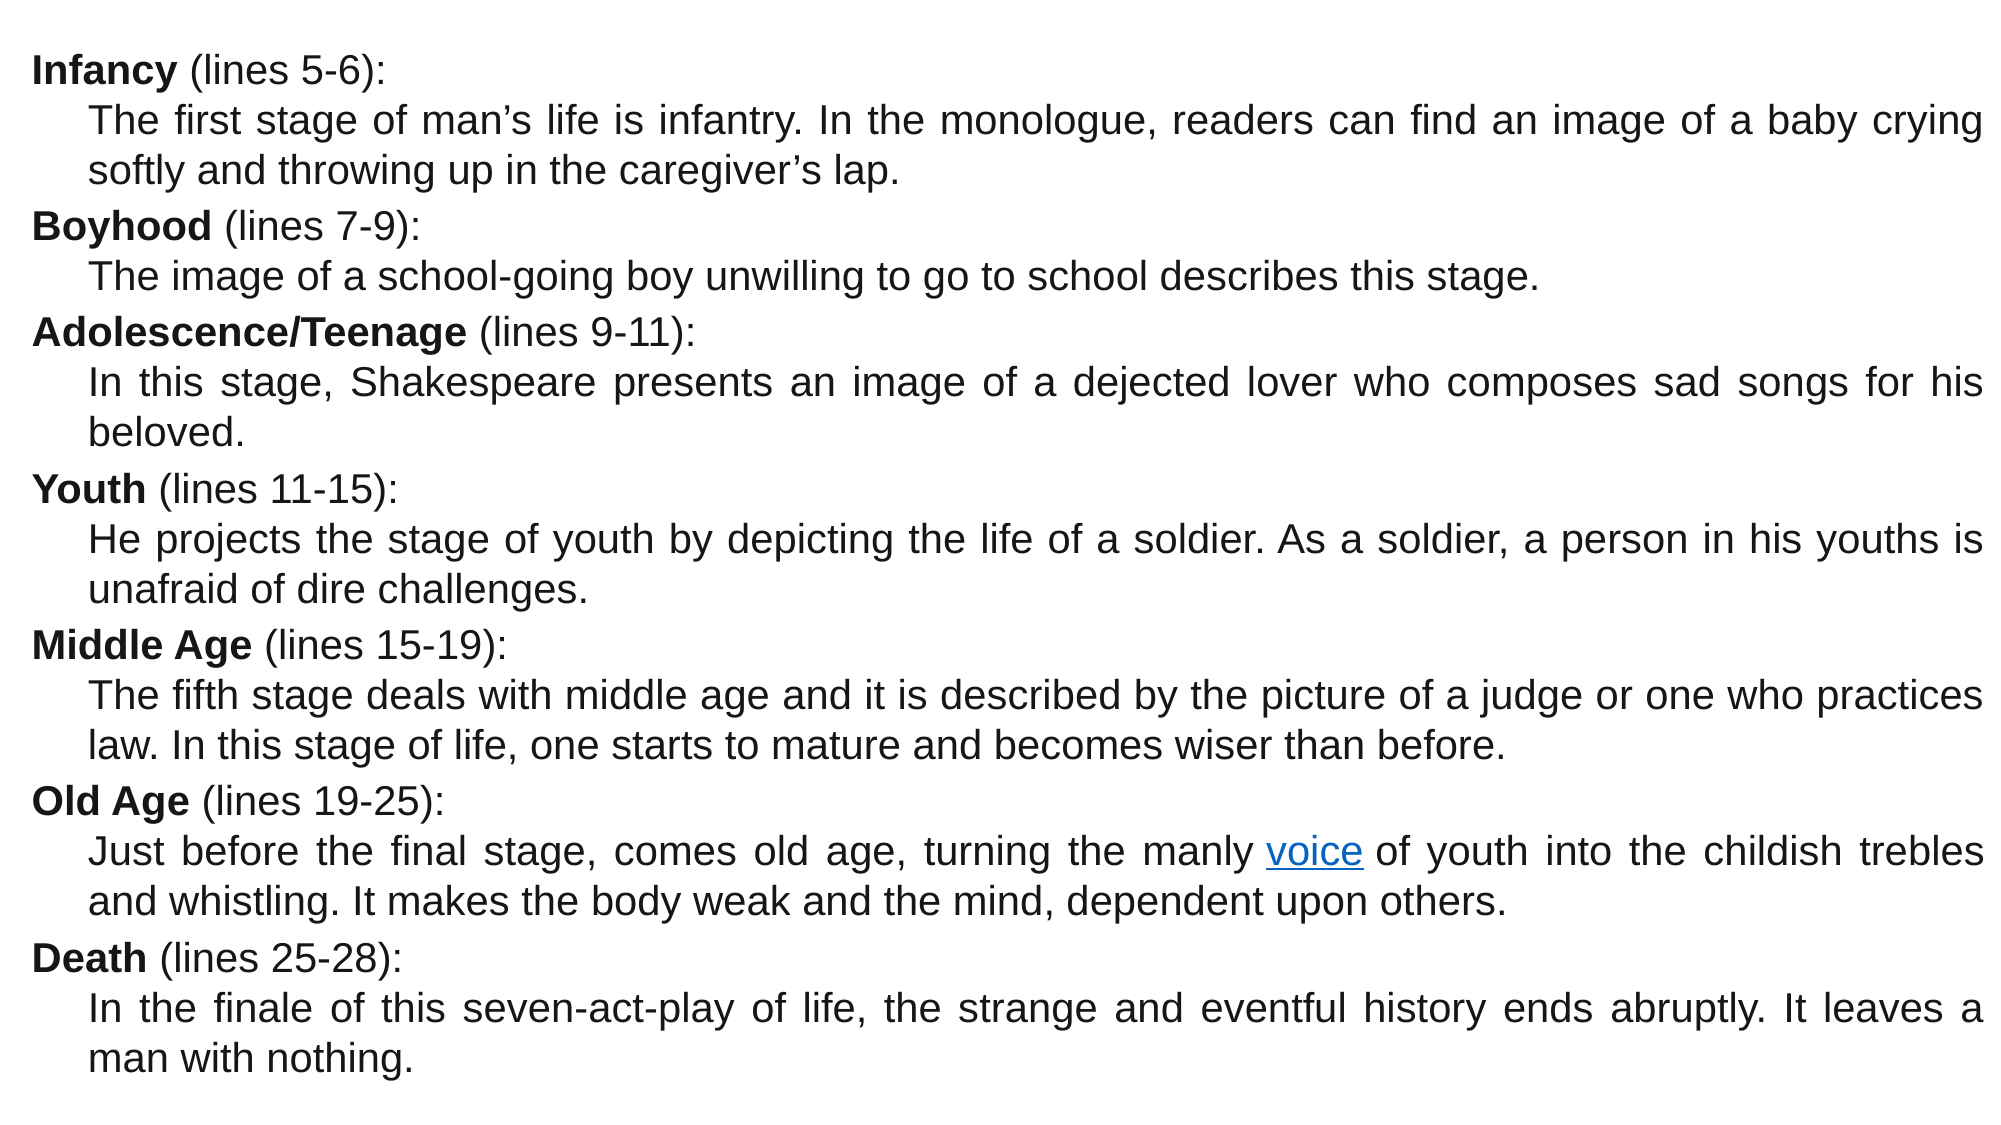

Infancy (lines 5-6):
	The first stage of man’s life is infantry. In the monologue, readers can find an image of a baby crying softly and throwing up in the caregiver’s lap.
Boyhood (lines 7-9):
	The image of a school-going boy unwilling to go to school describes this stage.
Adolescence/Teenage (lines 9-11):
	In this stage, Shakespeare presents an image of a dejected lover who composes sad songs for his beloved.
Youth (lines 11-15):
	He projects the stage of youth by depicting the life of a soldier. As a soldier, a person in his youths is unafraid of dire challenges.
Middle Age (lines 15-19):
	The fifth stage deals with middle age and it is described by the picture of a judge or one who practices law. In this stage of life, one starts to mature and becomes wiser than before.
Old Age (lines 19-25):
	Just before the final stage, comes old age, turning the manly voice of youth into the childish trebles and whistling. It makes the body weak and the mind, dependent upon others.
Death (lines 25-28):
	In the finale of this seven-act-play of life, the strange and eventful history ends abruptly. It leaves a man with nothing.